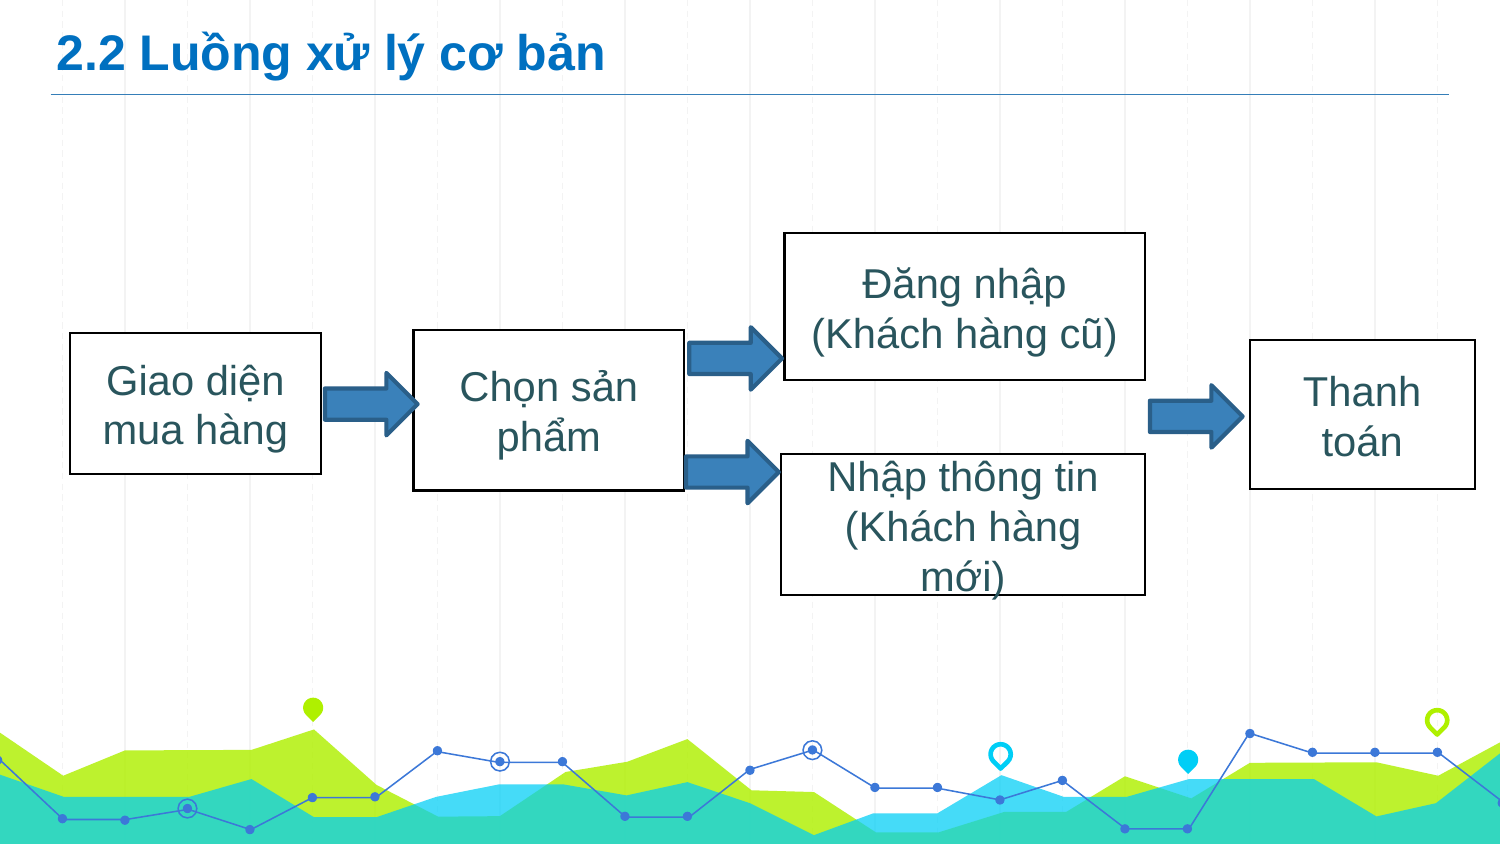

2.2 Luồng xử lý cơ bản
Đăng nhập (Khách hàng cũ)

Chọn sản phẩm
Giao diện mua hàng
Thanh toán

Nhập thông tin (Khách hàng mới)